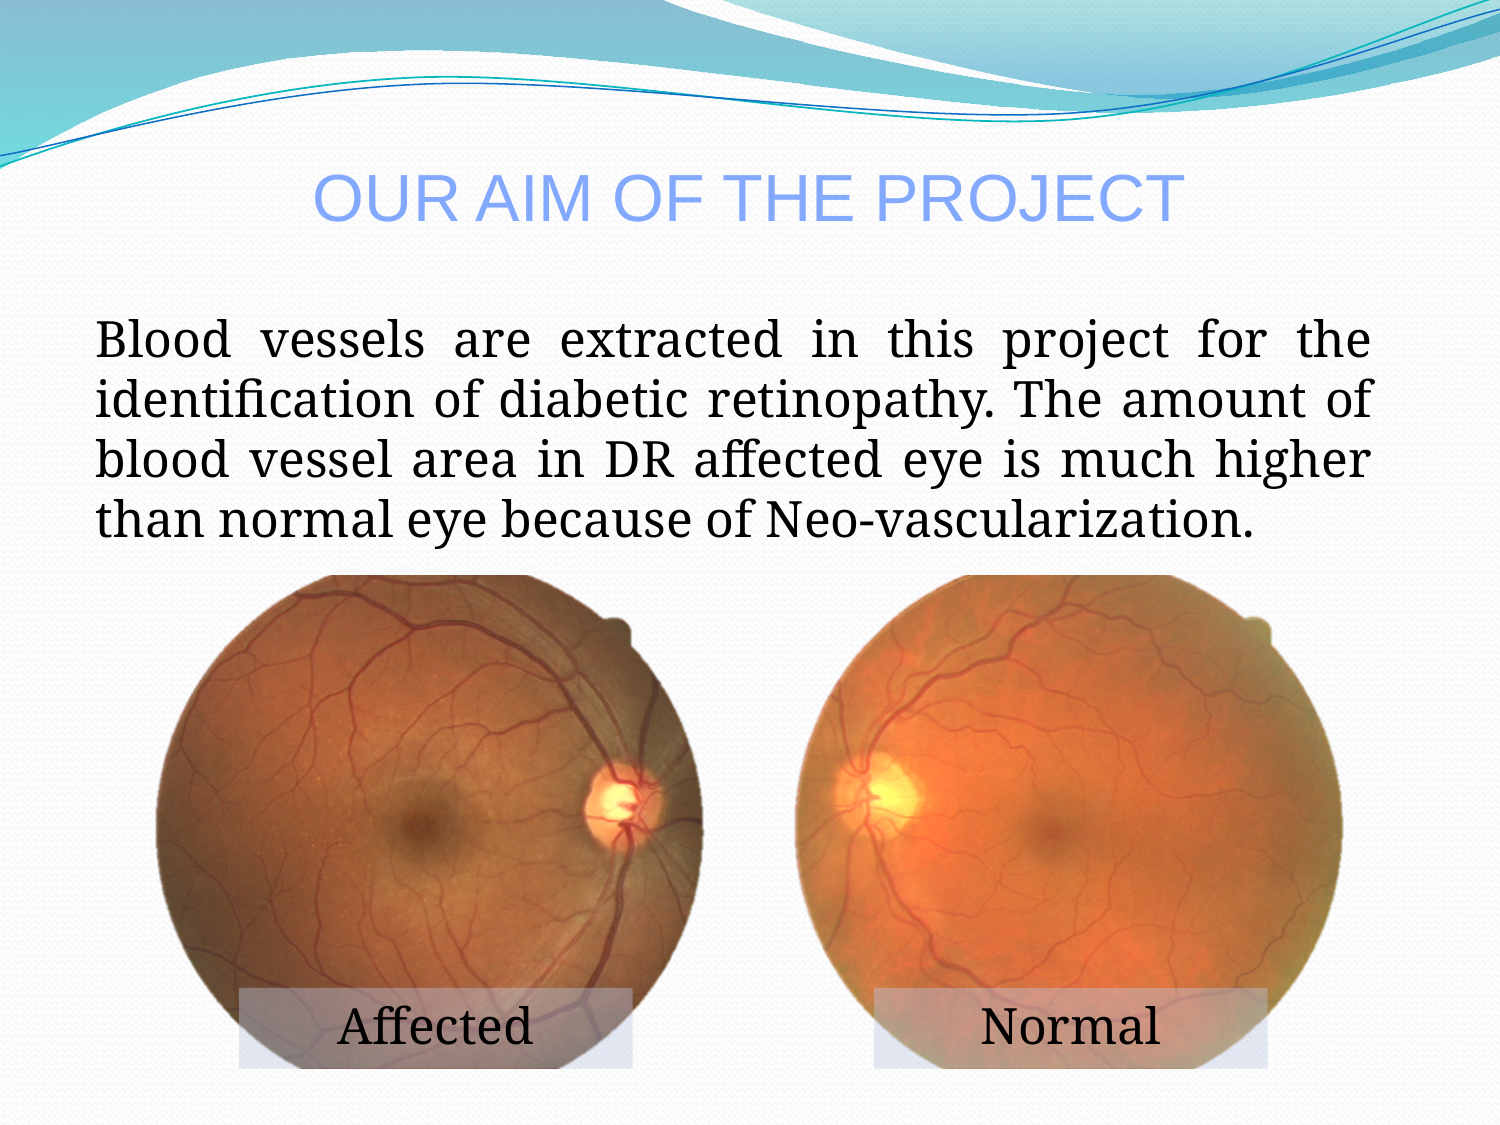

# OUR AIM OF THE PROJECT
Blood vessels are extracted in this project for the identification of diabetic retinopathy. The amount of blood vessel area in DR affected eye is much higher than normal eye because of Neo-vascularization.
Affected
Normal